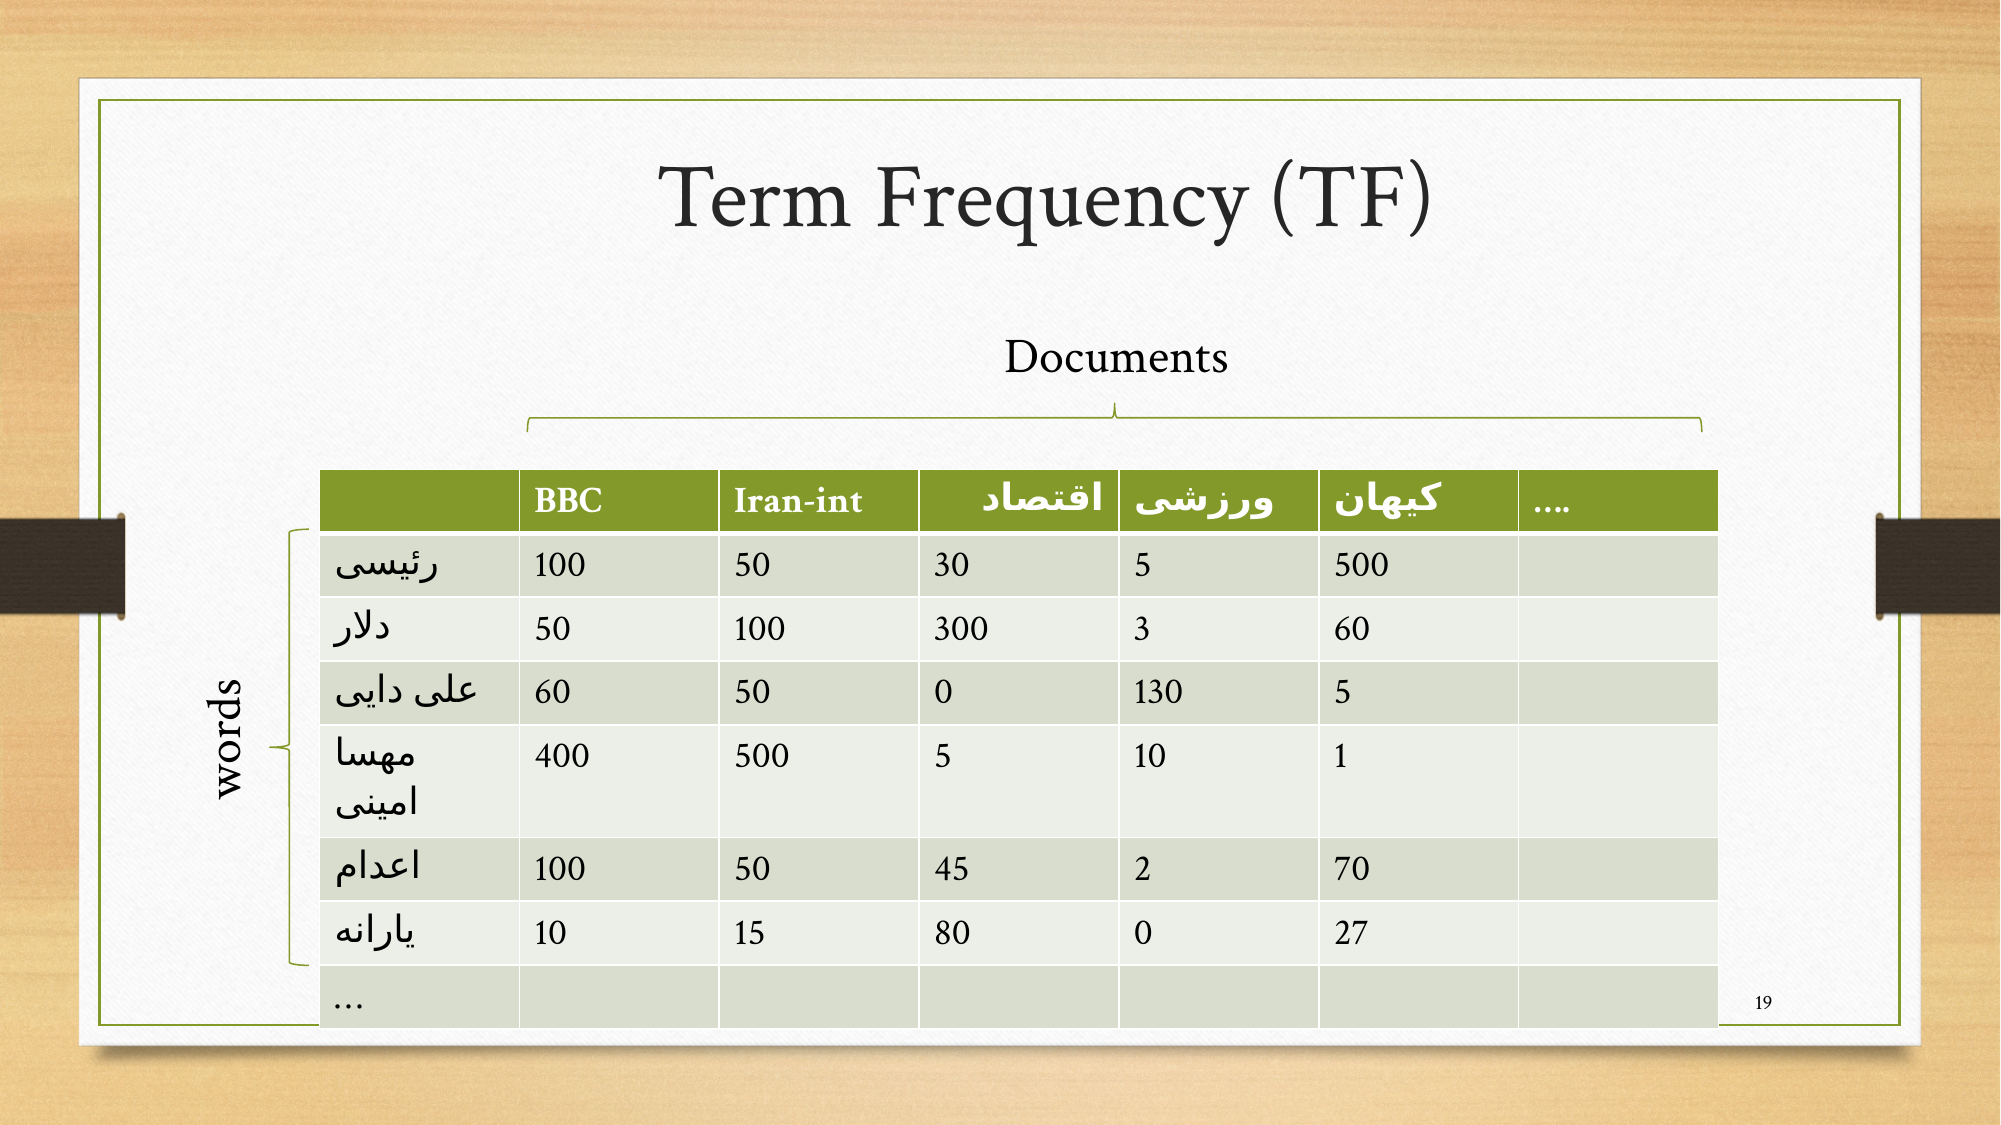

Term Frequency (TF)
Documents
|  | BBC | Iran-int | اقتصاد | ورزشی | کیهان | …. |
| --- | --- | --- | --- | --- | --- | --- |
| رئیسی | 100 | 50 | 30 | 5 | 500 |  |
| دلار | 50 | 100 | 300 | 3 | 60 |  |
| علی دایی | 60 | 50 | 0 | 130 | 5 |  |
| مهسا امینی | 400 | 500 | 5 | 10 | 1 |  |
| اعدام | 100 | 50 | 45 | 2 | 70 |  |
| یارانه | 10 | 15 | 80 | 0 | 27 |  |
| … |  |  |  |  |  |  |

words
19